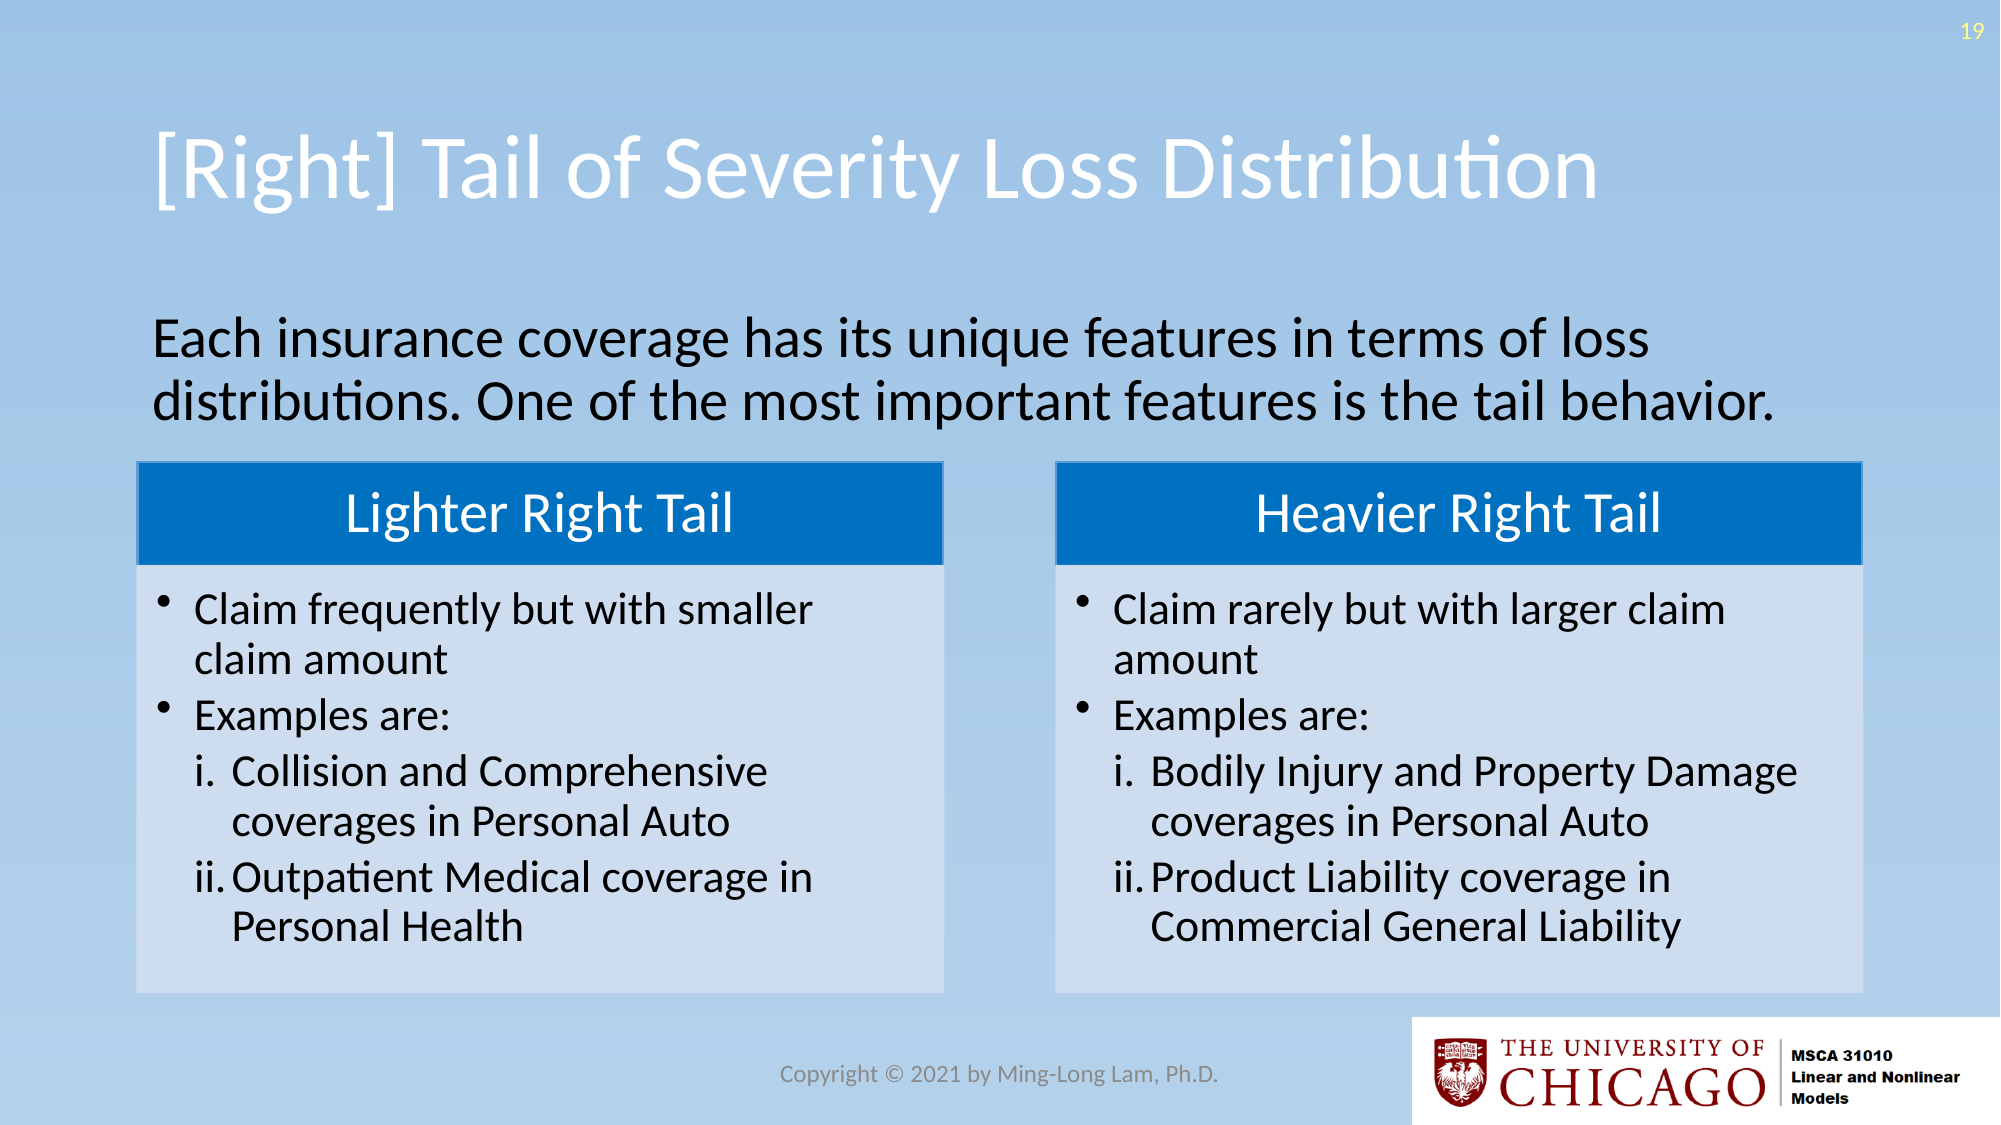

19
# [Right] Tail of Severity Loss Distribution
Each insurance coverage has its unique features in terms of loss distributions. One of the most important features is the tail behavior.

Lighter Right Tail
Claim frequently but with smaller claim amount
Examples are:
Collision and Comprehensive coverages in Personal Auto
Outpatient Medical coverage in Personal Health
Heavier Right Tail
Claim rarely but with larger claim amount
Examples are:
Bodily Injury and Property Damage coverages in Personal Auto
Product Liability coverage in Commercial General Liability
Copyright © 2021 by Ming-Long Lam, Ph.D.